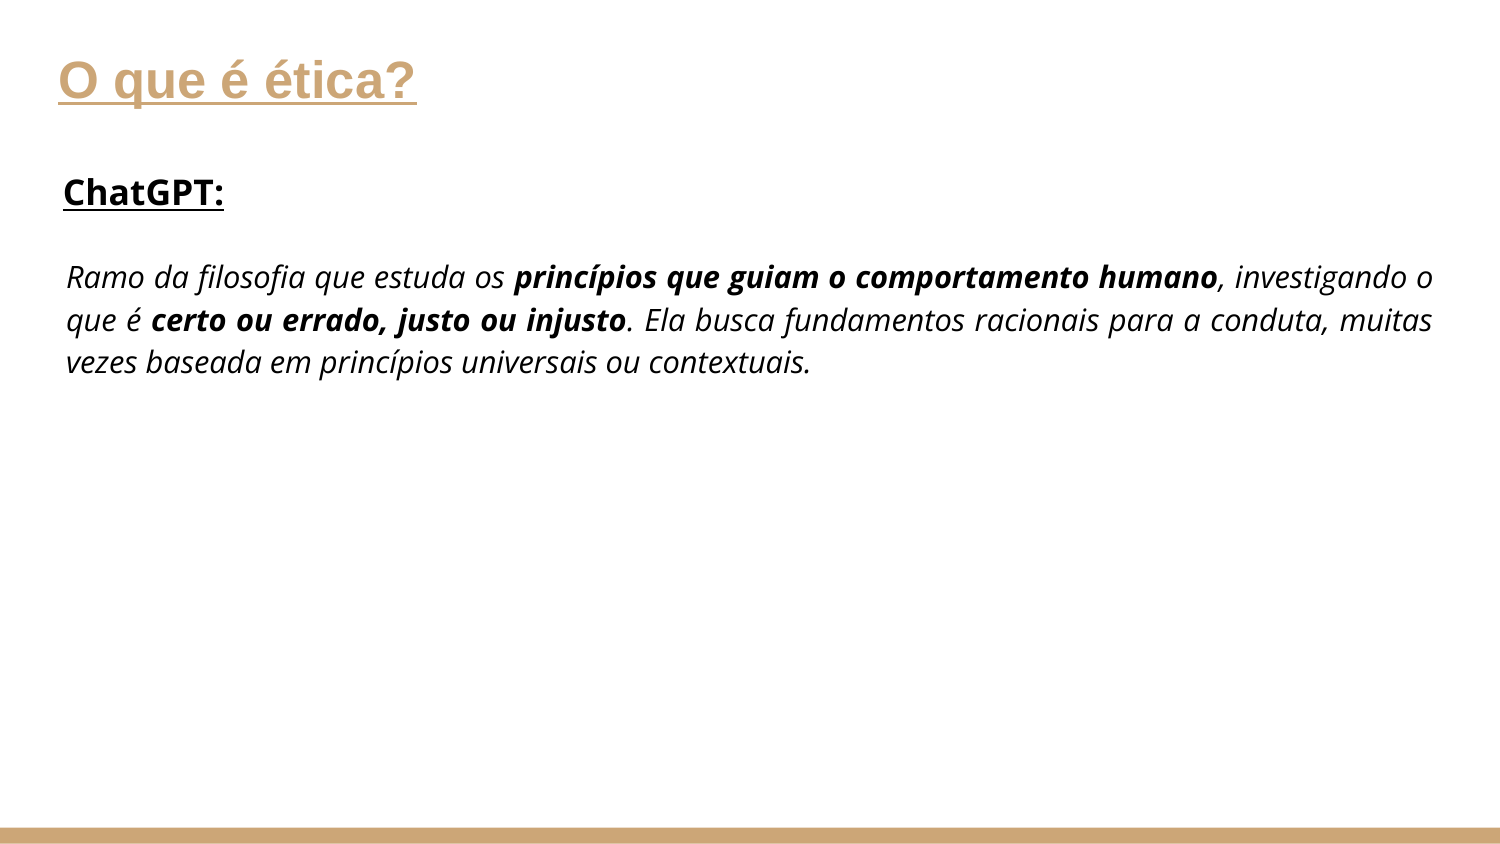

# O que é ética?
ChatGPT:
Ramo da filosofia que estuda os princípios que guiam o comportamento humano, investigando o que é certo ou errado, justo ou injusto. Ela busca fundamentos racionais para a conduta, muitas vezes baseada em princípios universais ou contextuais.